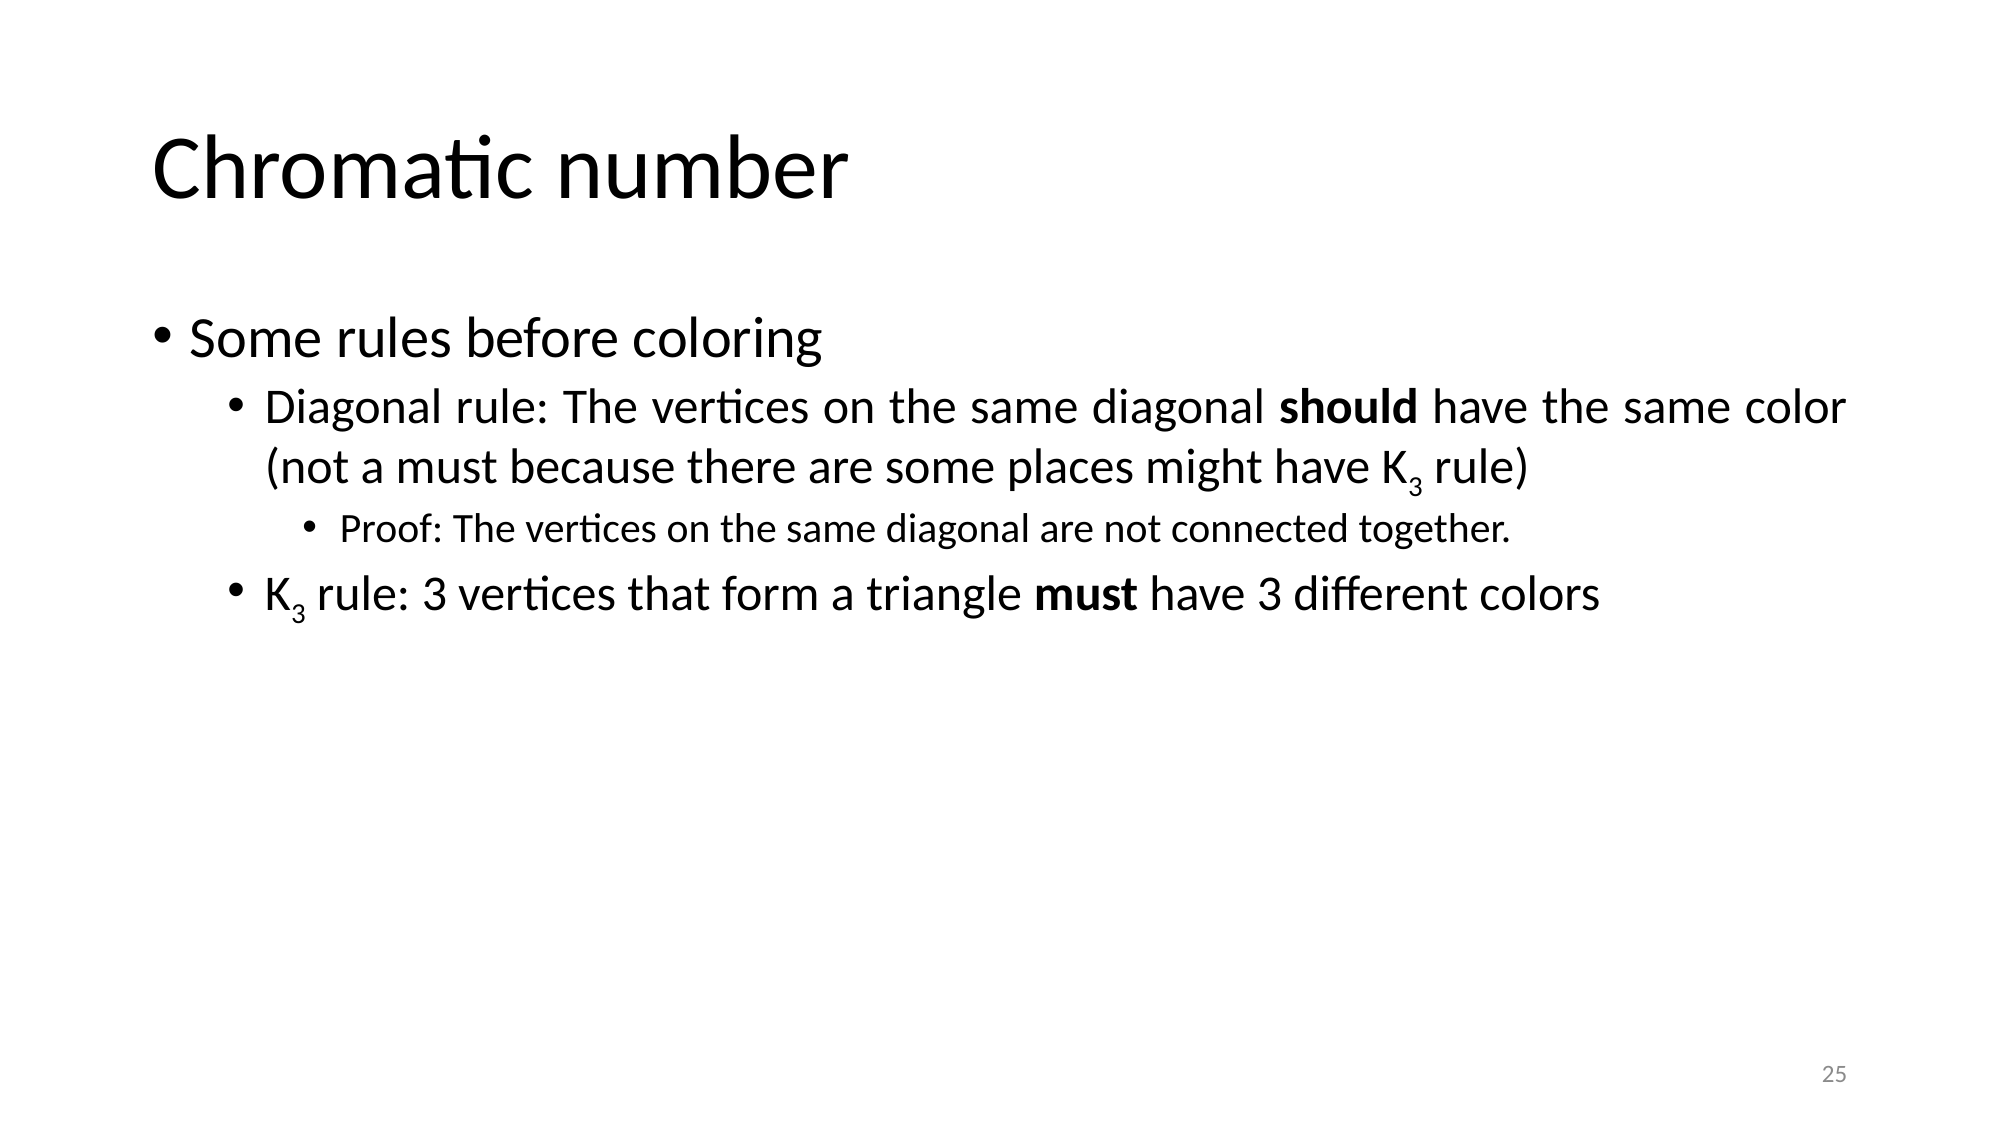

# Chromatic number
Some rules before coloring
Diagonal rule: The vertices on the same diagonal should have the same color (not a must because there are some places might have K3 rule)
Proof: The vertices on the same diagonal are not connected together.
K3 rule: 3 vertices that form a triangle must have 3 different colors
25